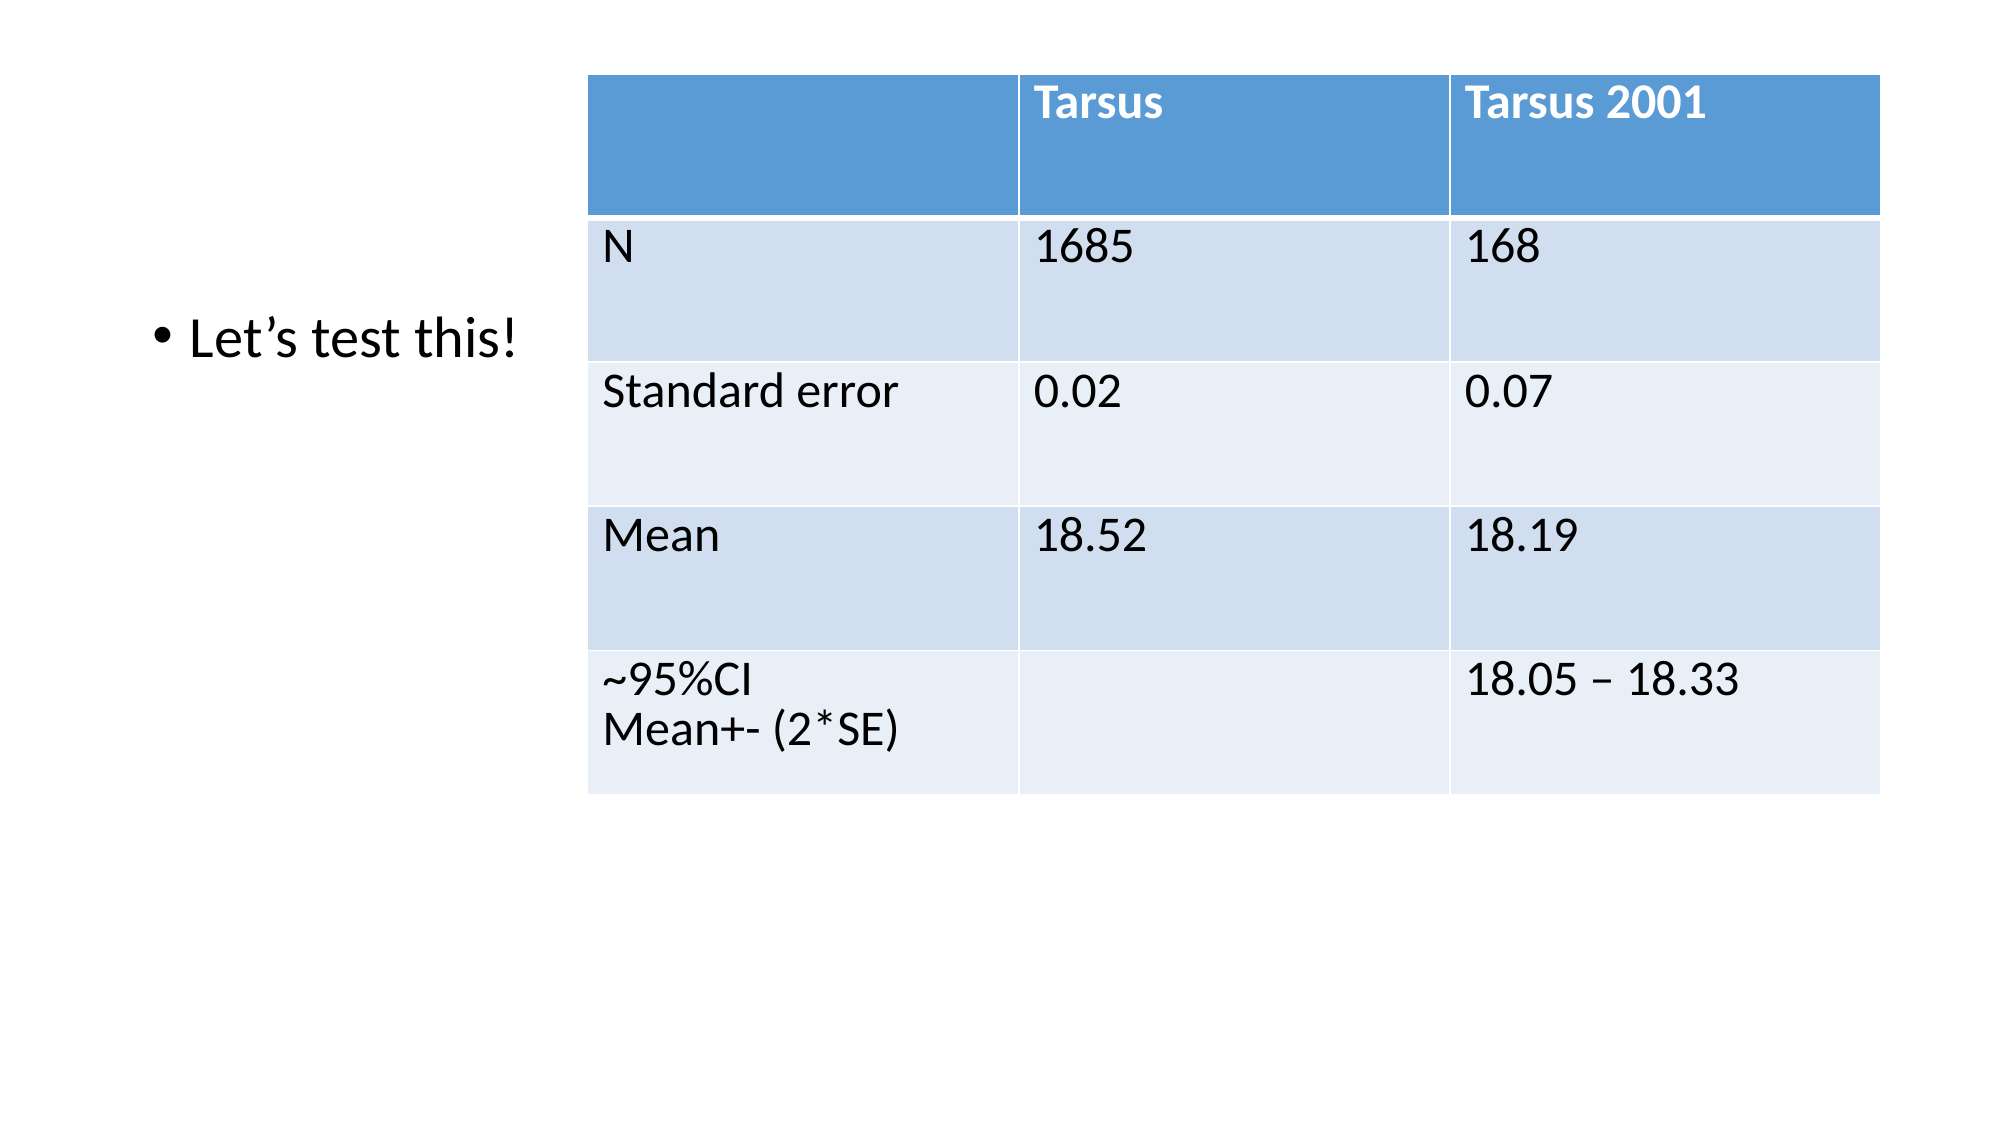

|  | Tarsus | Tarsus 2001 |
| --- | --- | --- |
| N | 1685 | 168 |
| Standard error | 0.02 | 0.07 |
| Mean | 18.52 | 18.19 |
| ~95%CI Mean+- (2\*SE) |  | 18.05 – 18.33 |
Let’s test this!